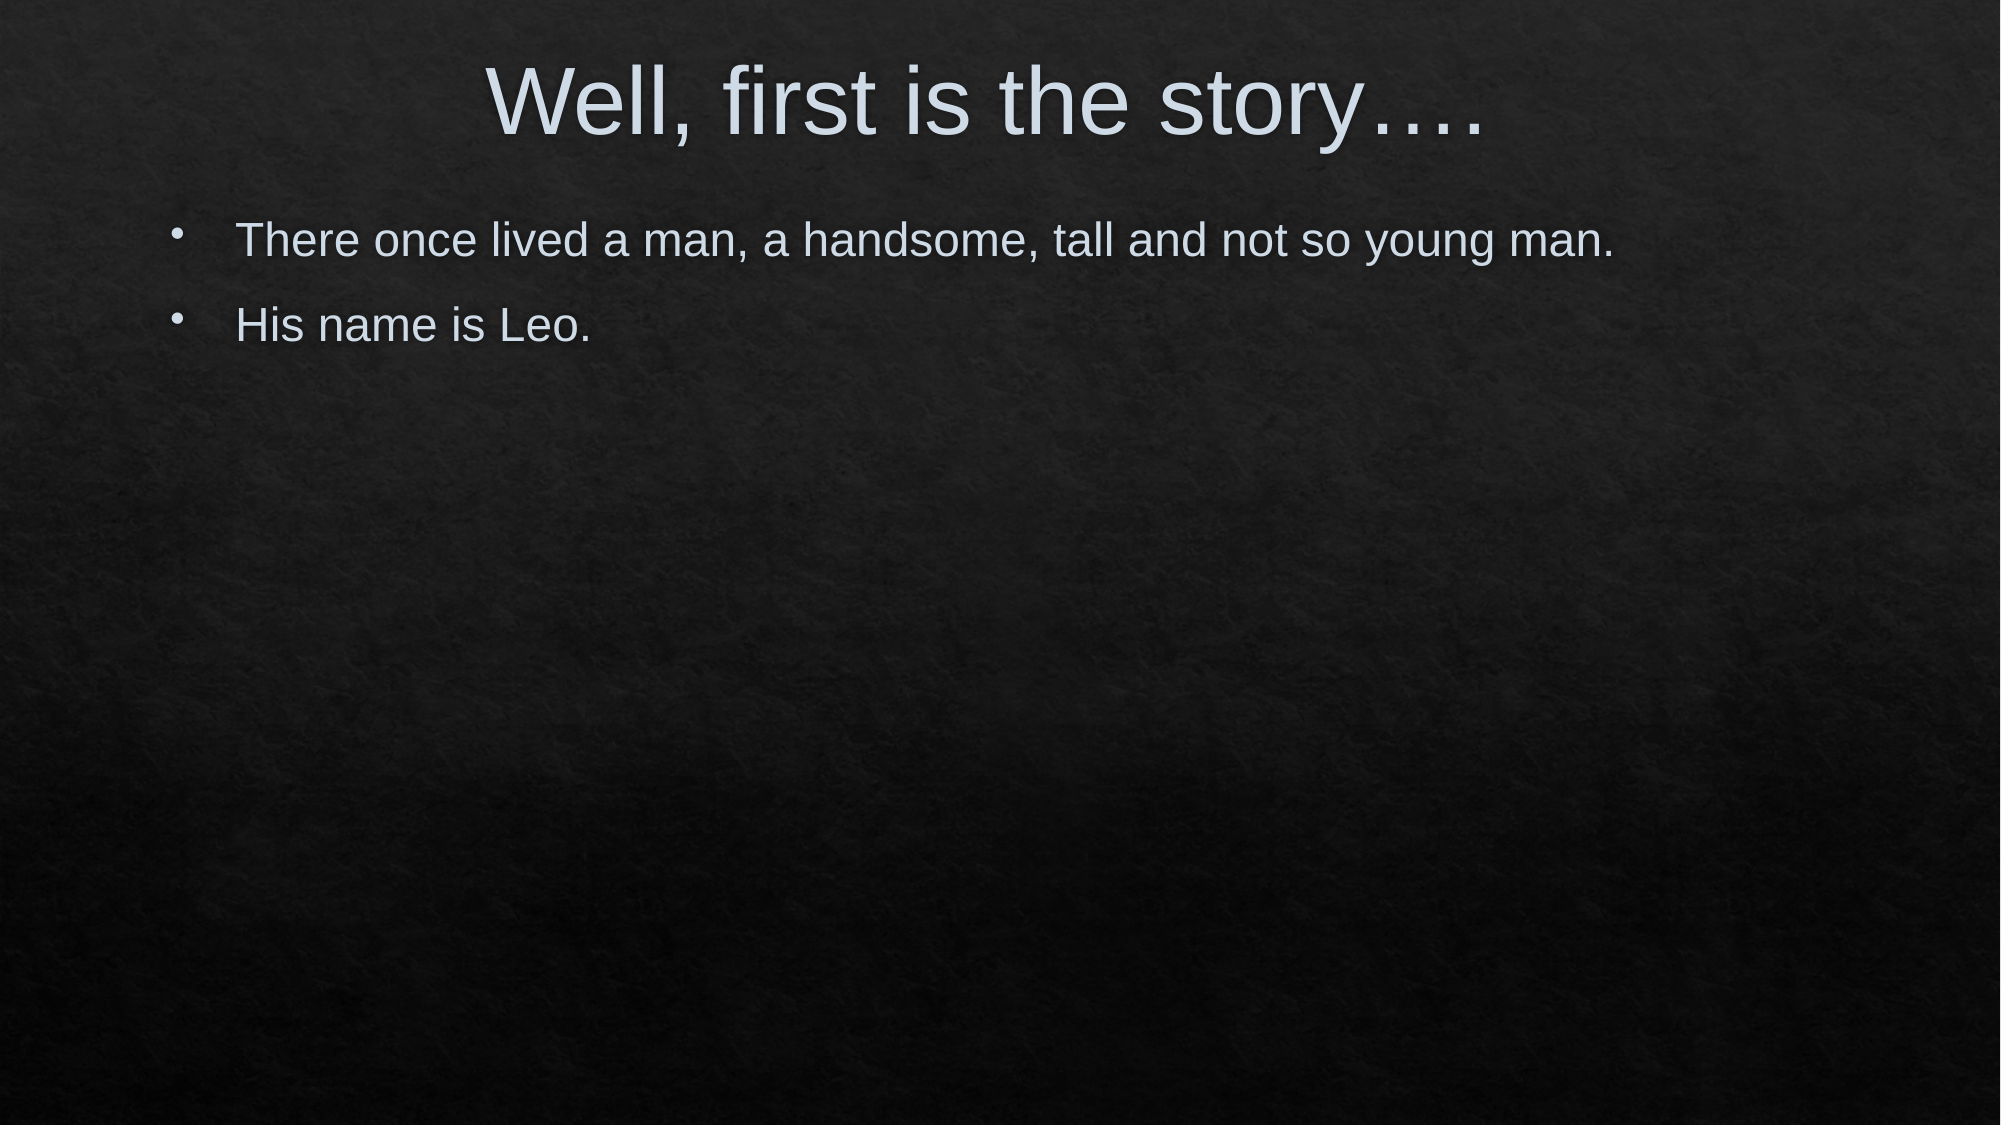

# Well, first is the story….
 There once lived a man, a handsome, tall and not so young man.
 His name is Leo.